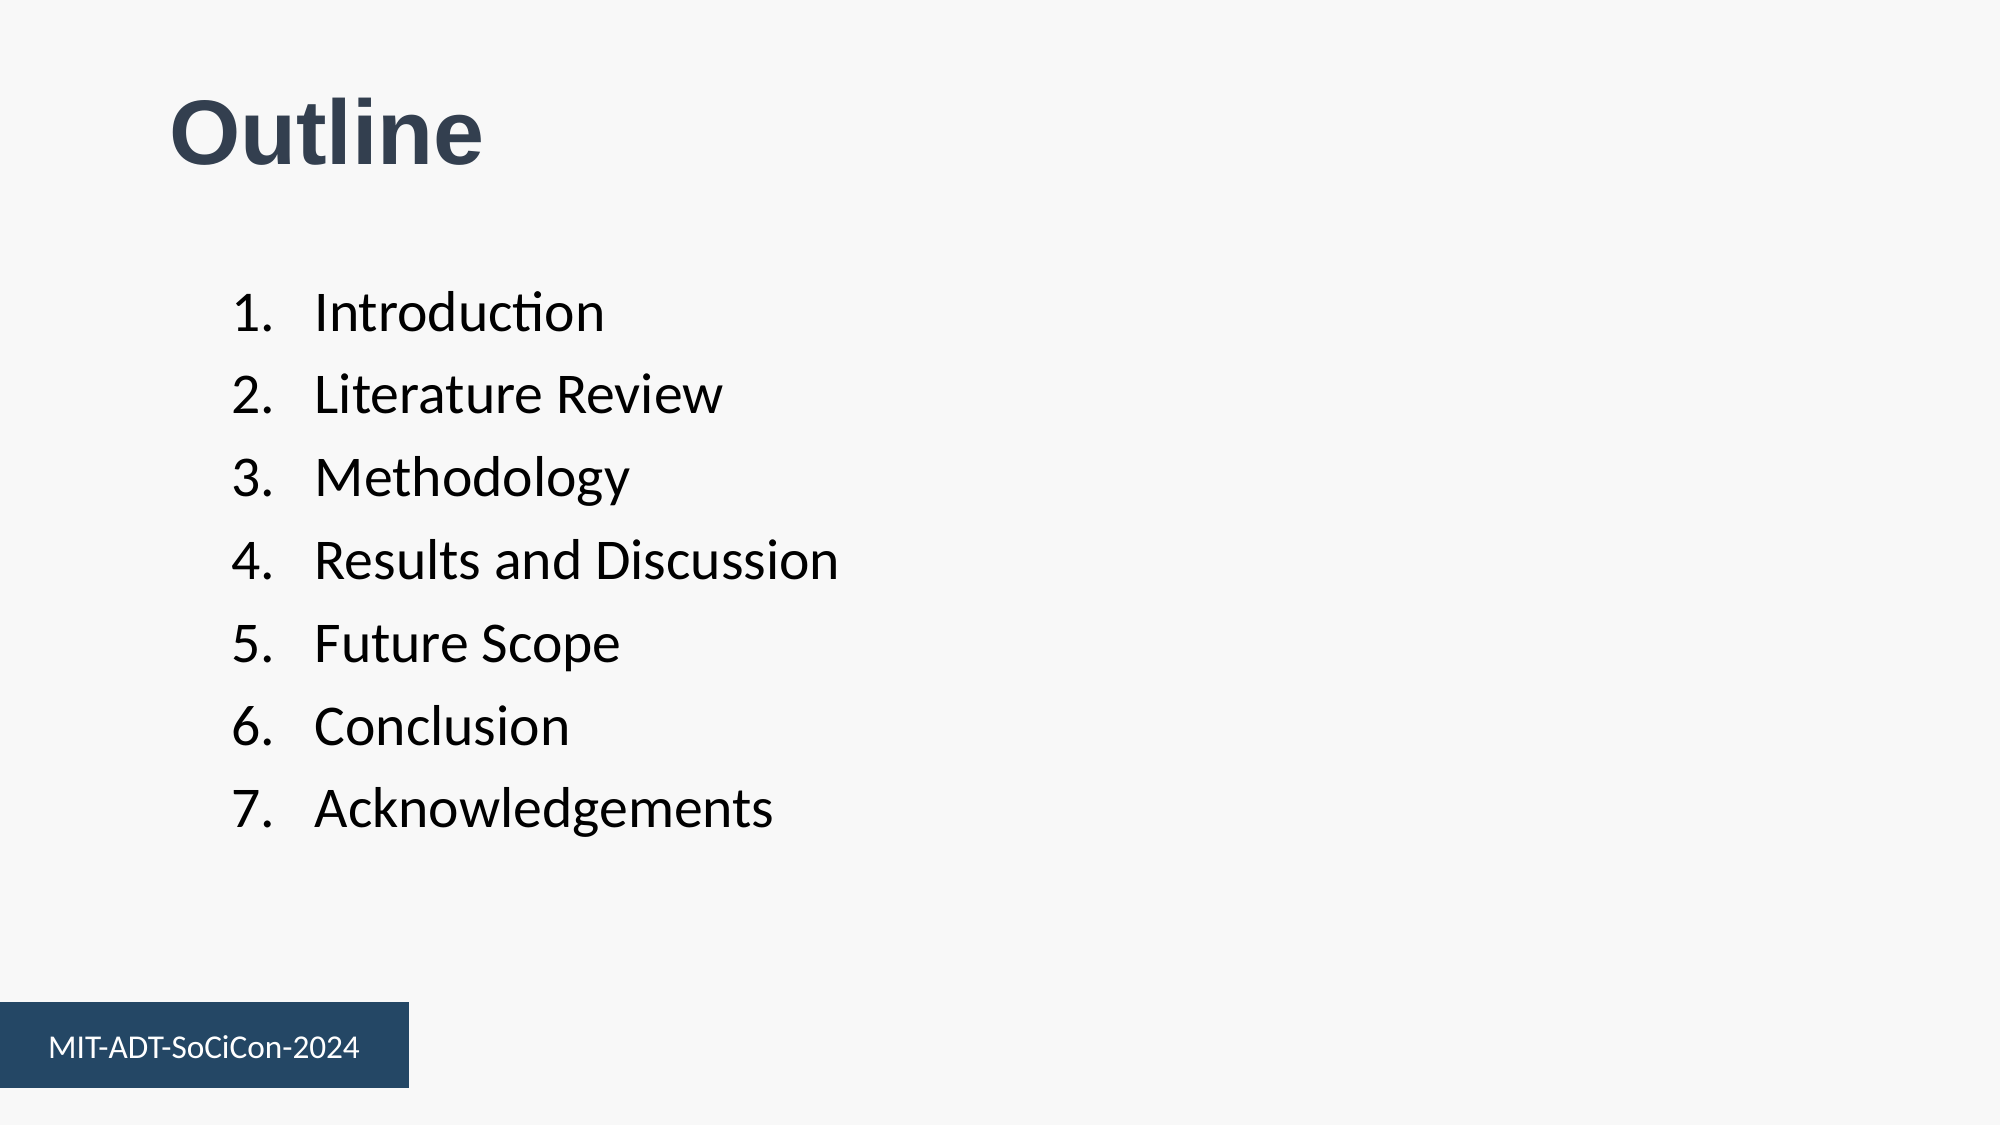

# Outline
Introduction
Literature Review
Methodology
Results and Discussion
Future Scope
Conclusion
Acknowledgements
MIT-ADT-SoCiCon-2024